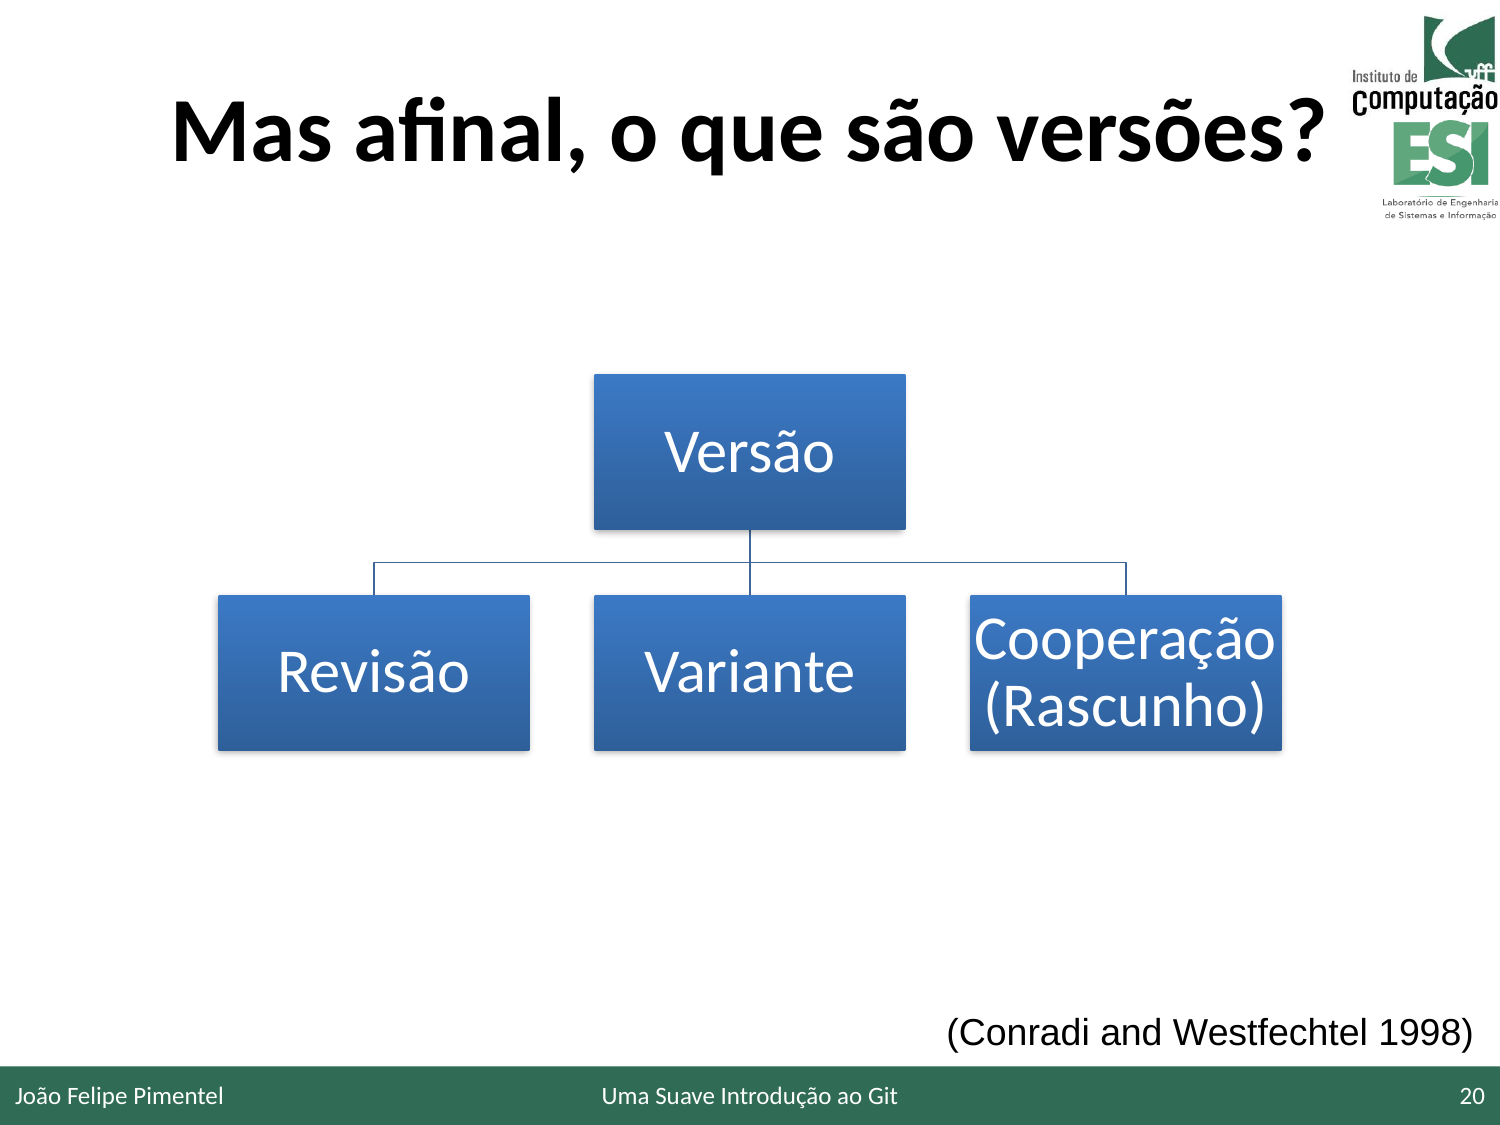

# Mas afinal, o que são versões?
Versão
Revisão
Variante
Cooperação (Rascunho)
(Conradi and Westfechtel 1998)
João Felipe Pimentel
Uma Suave Introdução ao Git
20